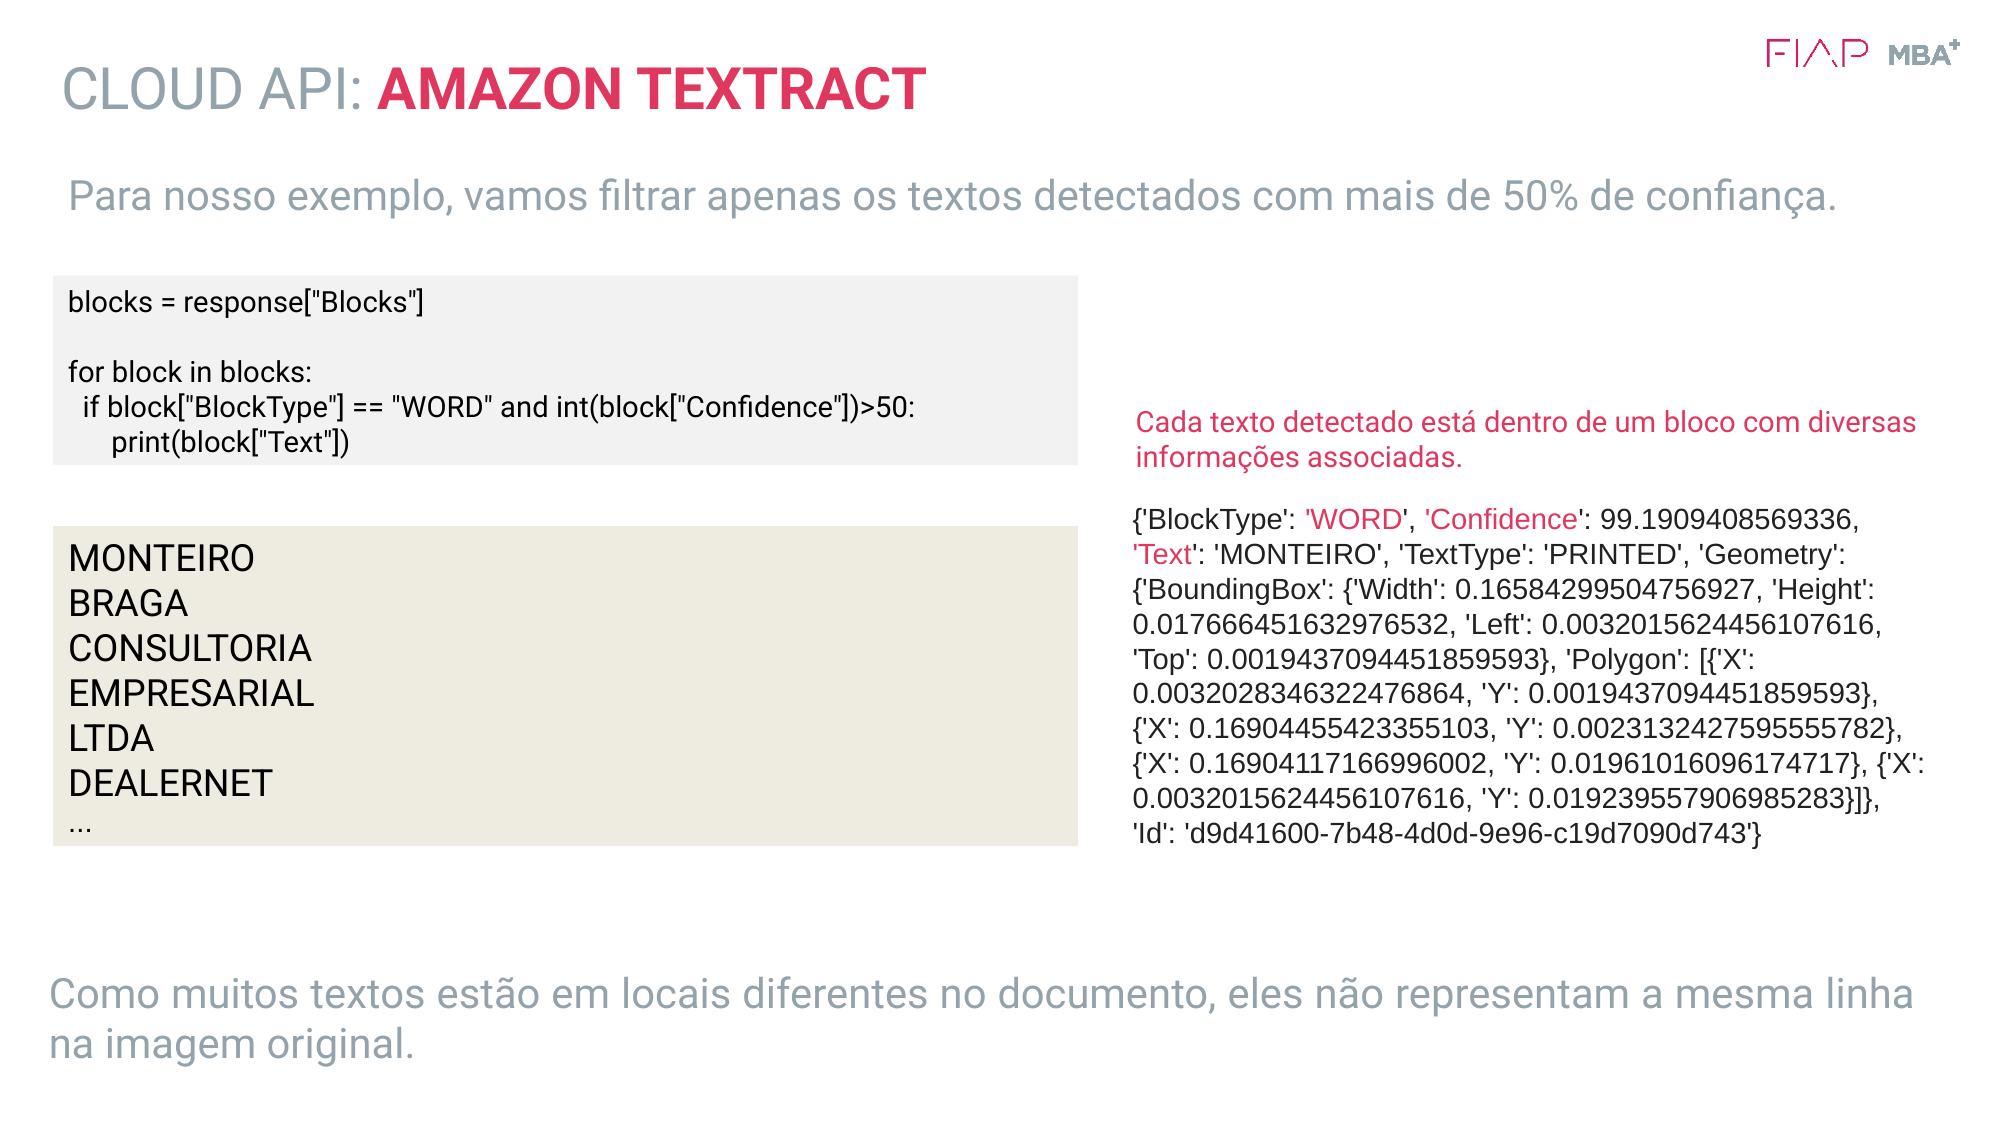

# CLOUD API: AMAZON TEXTRACT
Para nosso exemplo, vamos filtrar apenas os textos detectados com mais de 50% de confiança.
blocks = response["Blocks"]

for block in blocks:
  if block["BlockType"] == "WORD" and int(block["Confidence"])>50:
      print(block["Text"])
Cada texto detectado está dentro de um bloco com diversas informações associadas.
{'BlockType': 'WORD', 'Confidence': 99.1909408569336, 'Text': 'MONTEIRO', 'TextType': 'PRINTED', 'Geometry': {'BoundingBox': {'Width': 0.16584299504756927, 'Height': 0.017666451632976532, 'Left': 0.0032015624456107616, 'Top': 0.0019437094451859593}, 'Polygon': [{'X': 0.0032028346322476864, 'Y': 0.0019437094451859593}, {'X': 0.16904455423355103, 'Y': 0.0023132427595555782}, {'X': 0.16904117166996002, 'Y': 0.01961016096174717}, {'X': 0.0032015624456107616, 'Y': 0.019239557906985283}]}, 'Id': 'd9d41600-7b48-4d0d-9e96-c19d7090d743'}
MONTEIRO
BRAGA
CONSULTORIA
EMPRESARIAL
LTDA
DEALERNET
...
Como muitos textos estão em locais diferentes no documento, eles não representam a mesma linha na imagem original.